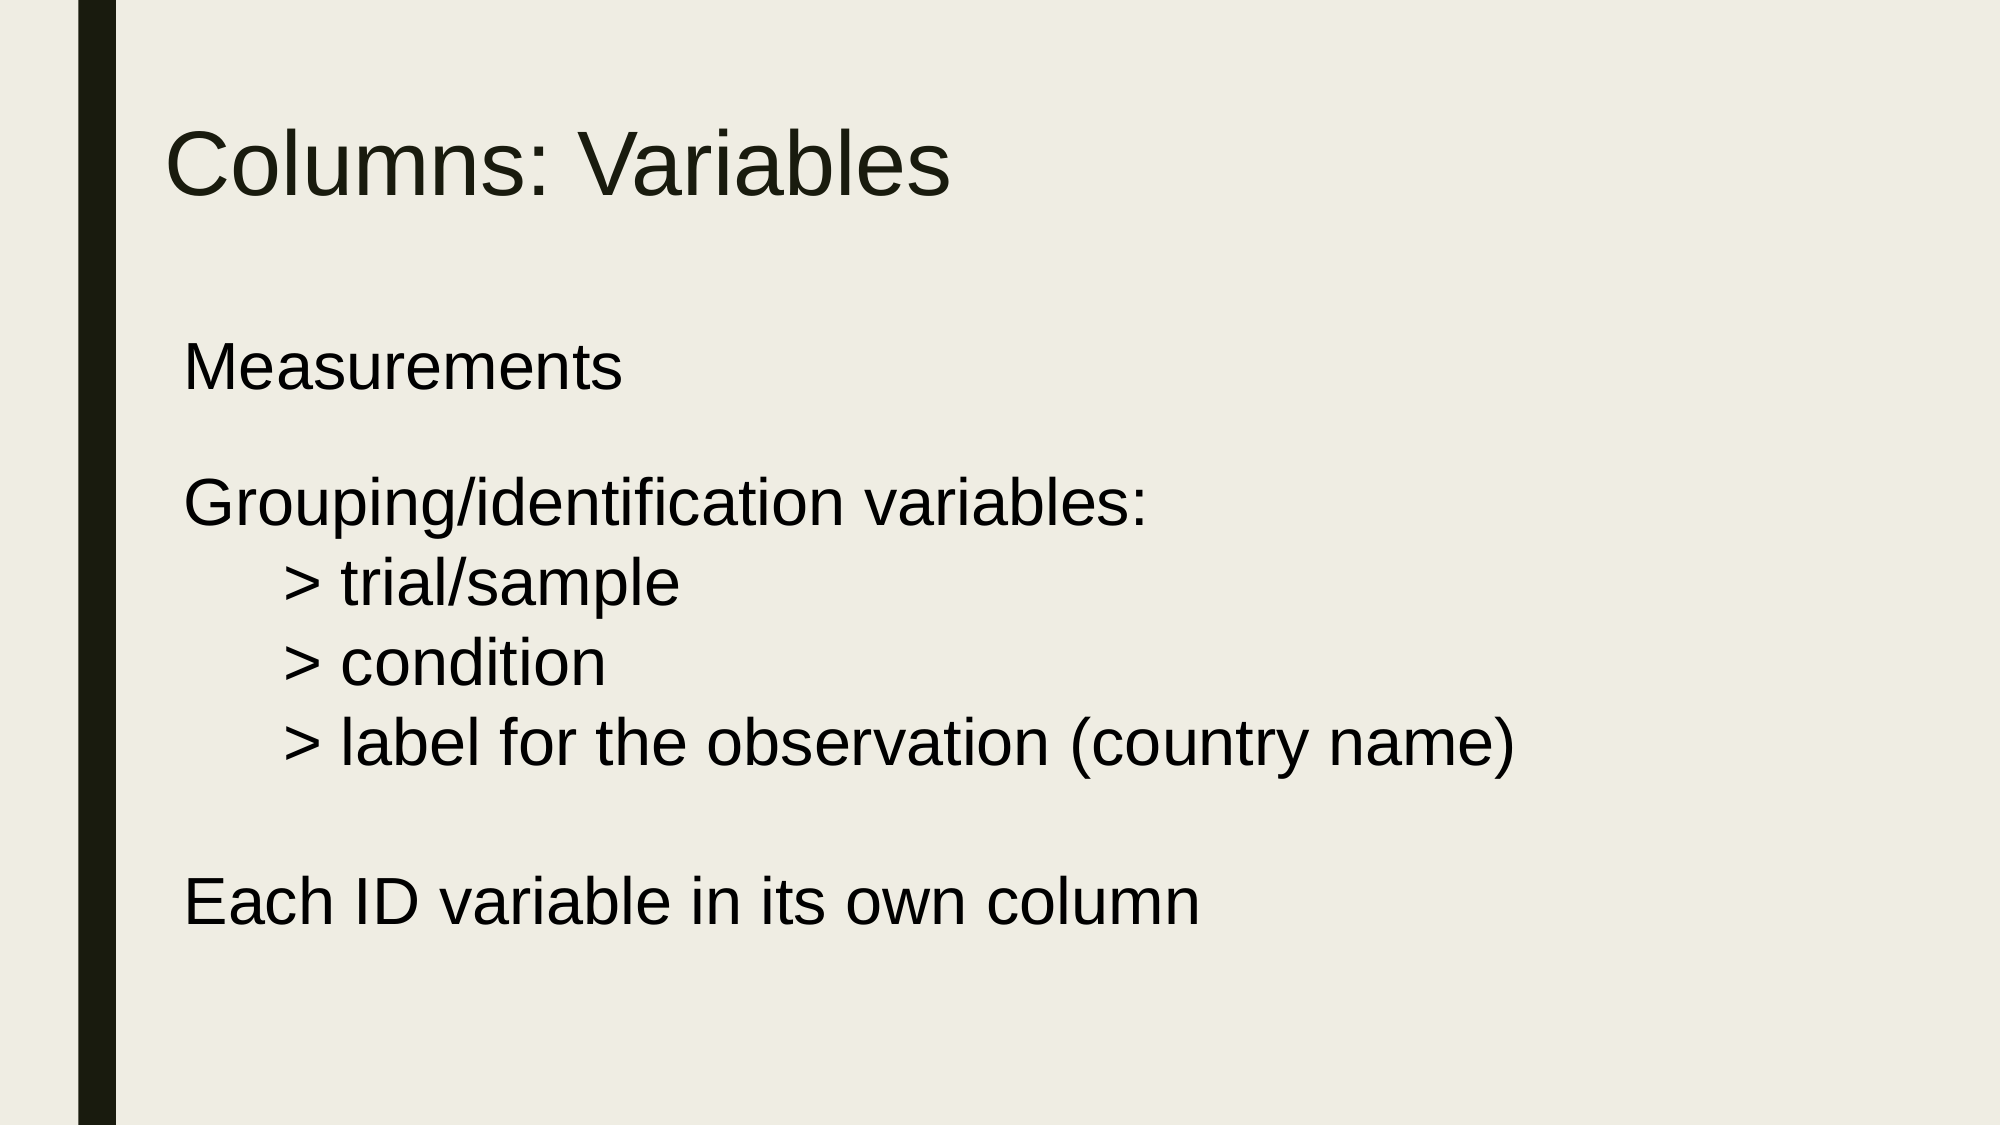

# Columns: Variables
Measurements
Grouping/identification variables:
> trial/sample
> condition
> label for the observation (country name)

Each ID variable in its own column